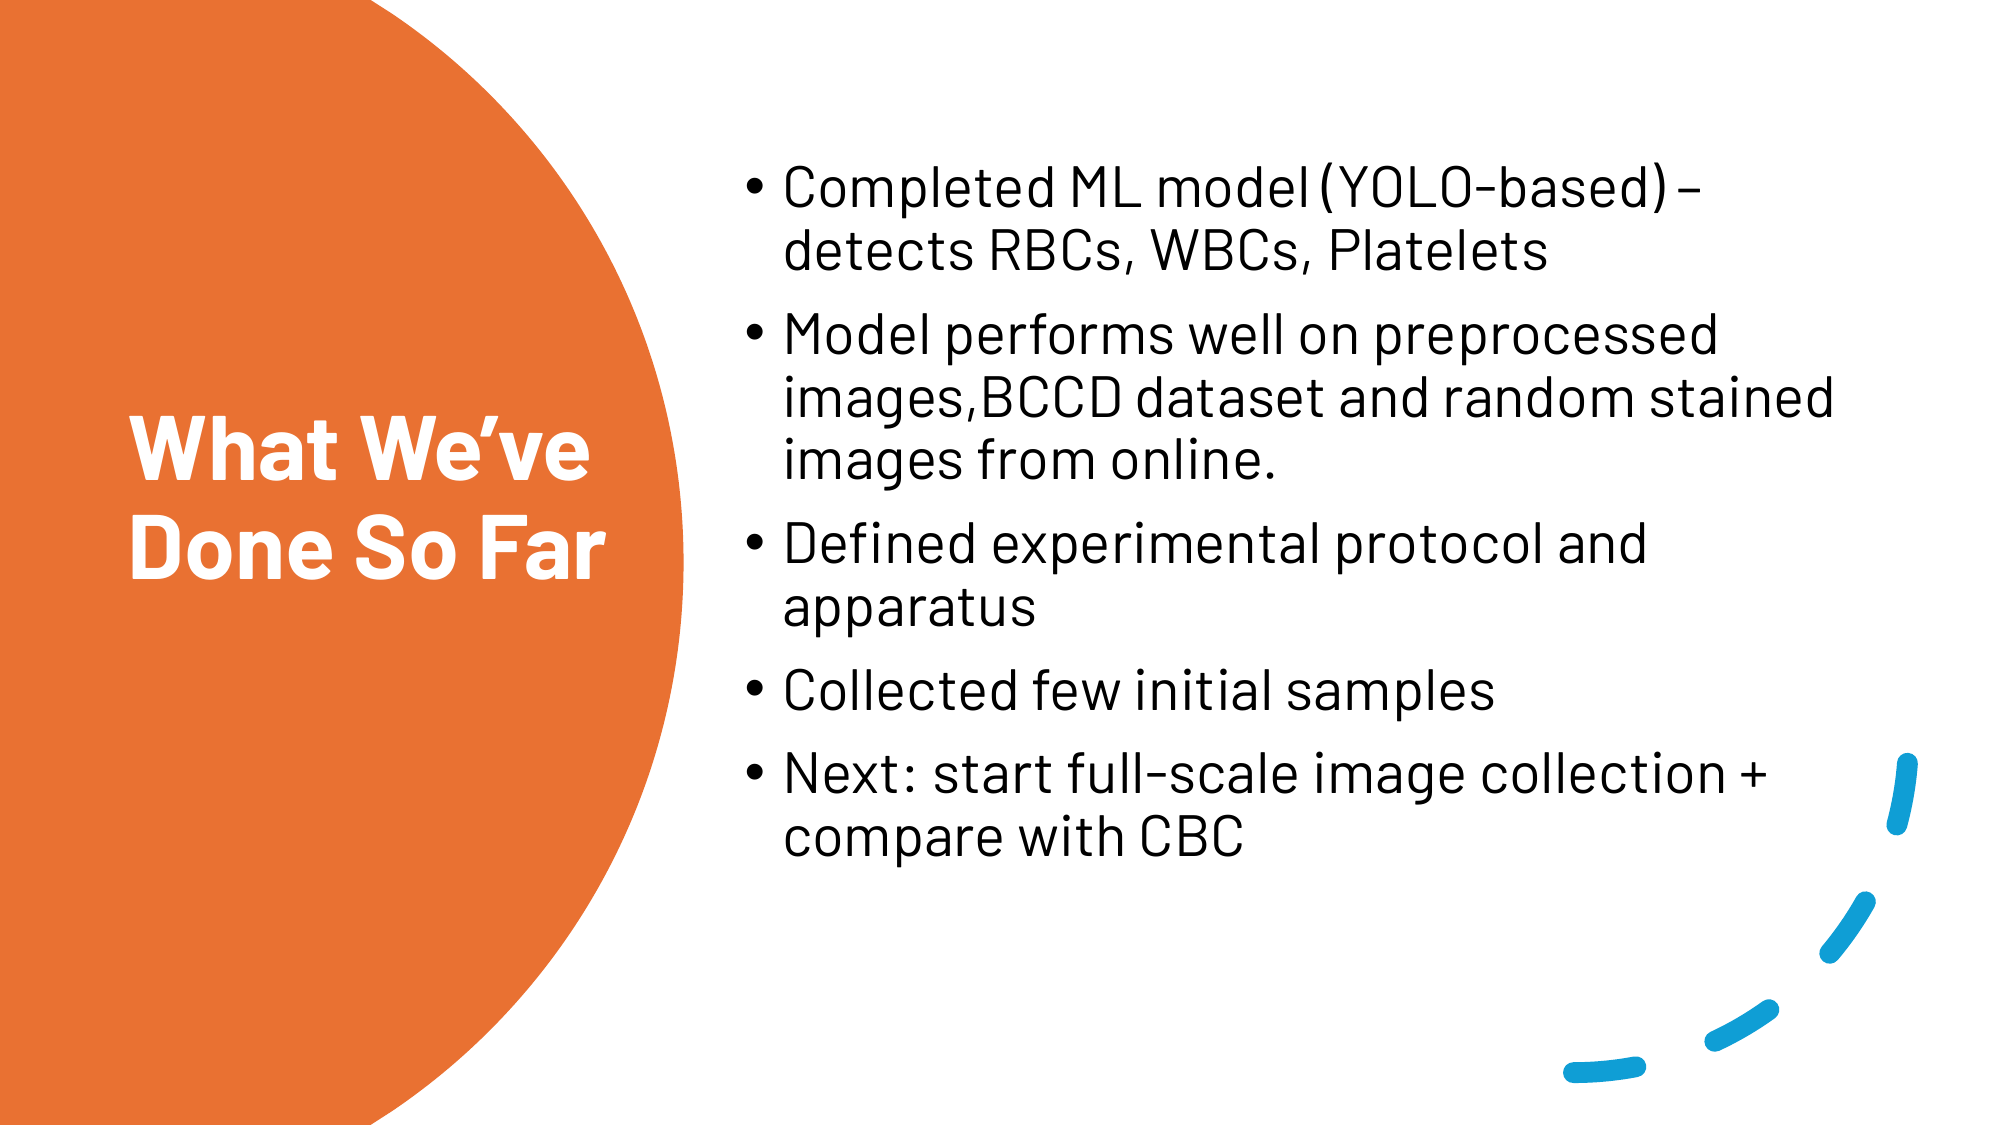

Completed ML model (YOLO-based) – detects RBCs, WBCs, Platelets
Model performs well on preprocessed images,BCCD dataset and random stained images from online.
Defined experimental protocol and apparatus
Collected few initial samples
Next: start full-scale image collection + compare with CBC

# What We’ve Done So Far